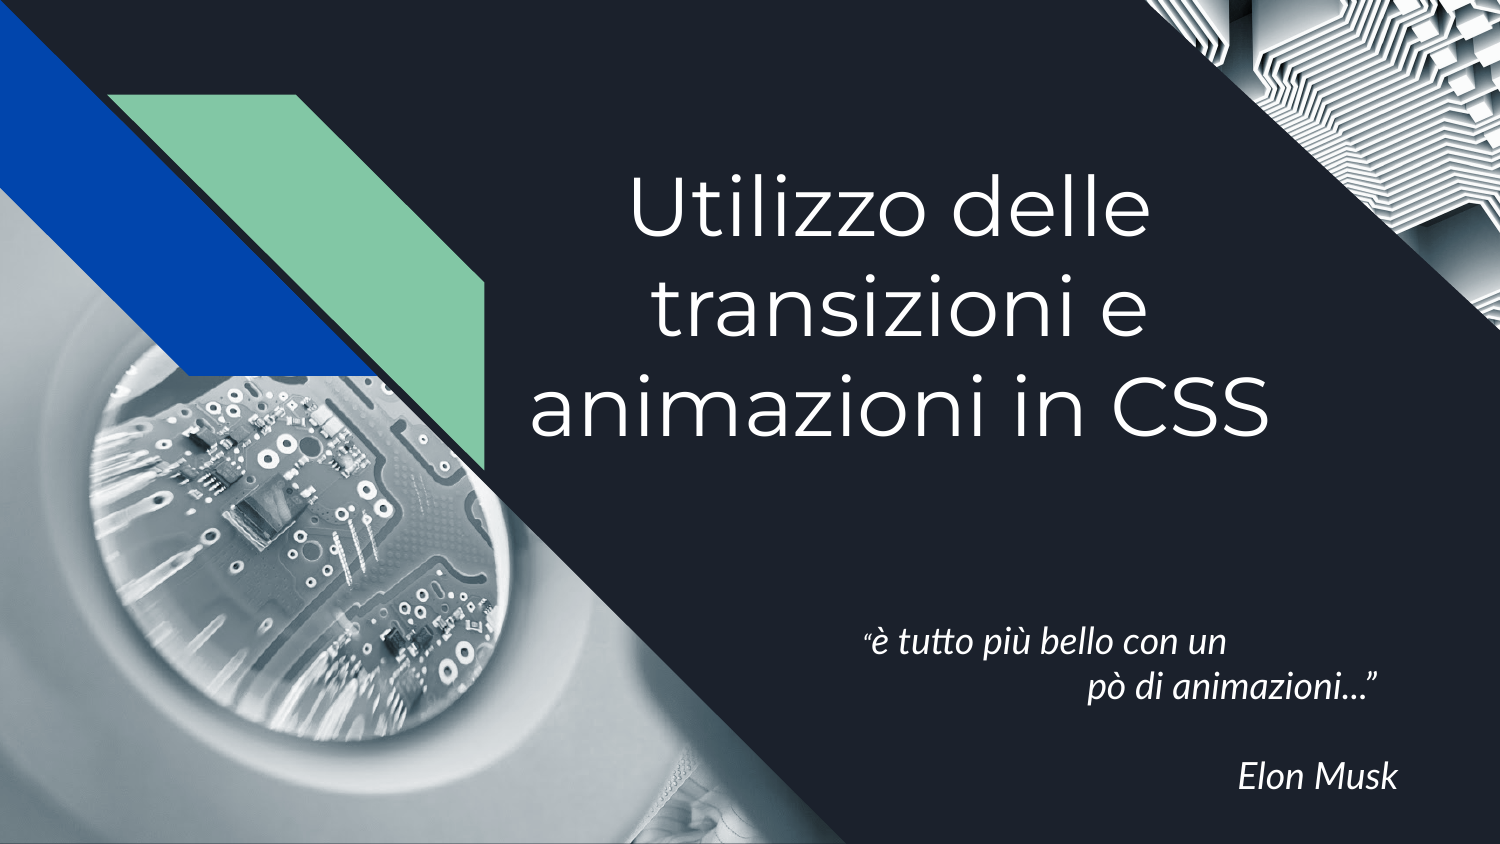

# Utilizzo delle  transizioni e animazioni in CSS
“è tutto più bello con un
pò di animazioni...”

Elon Musk